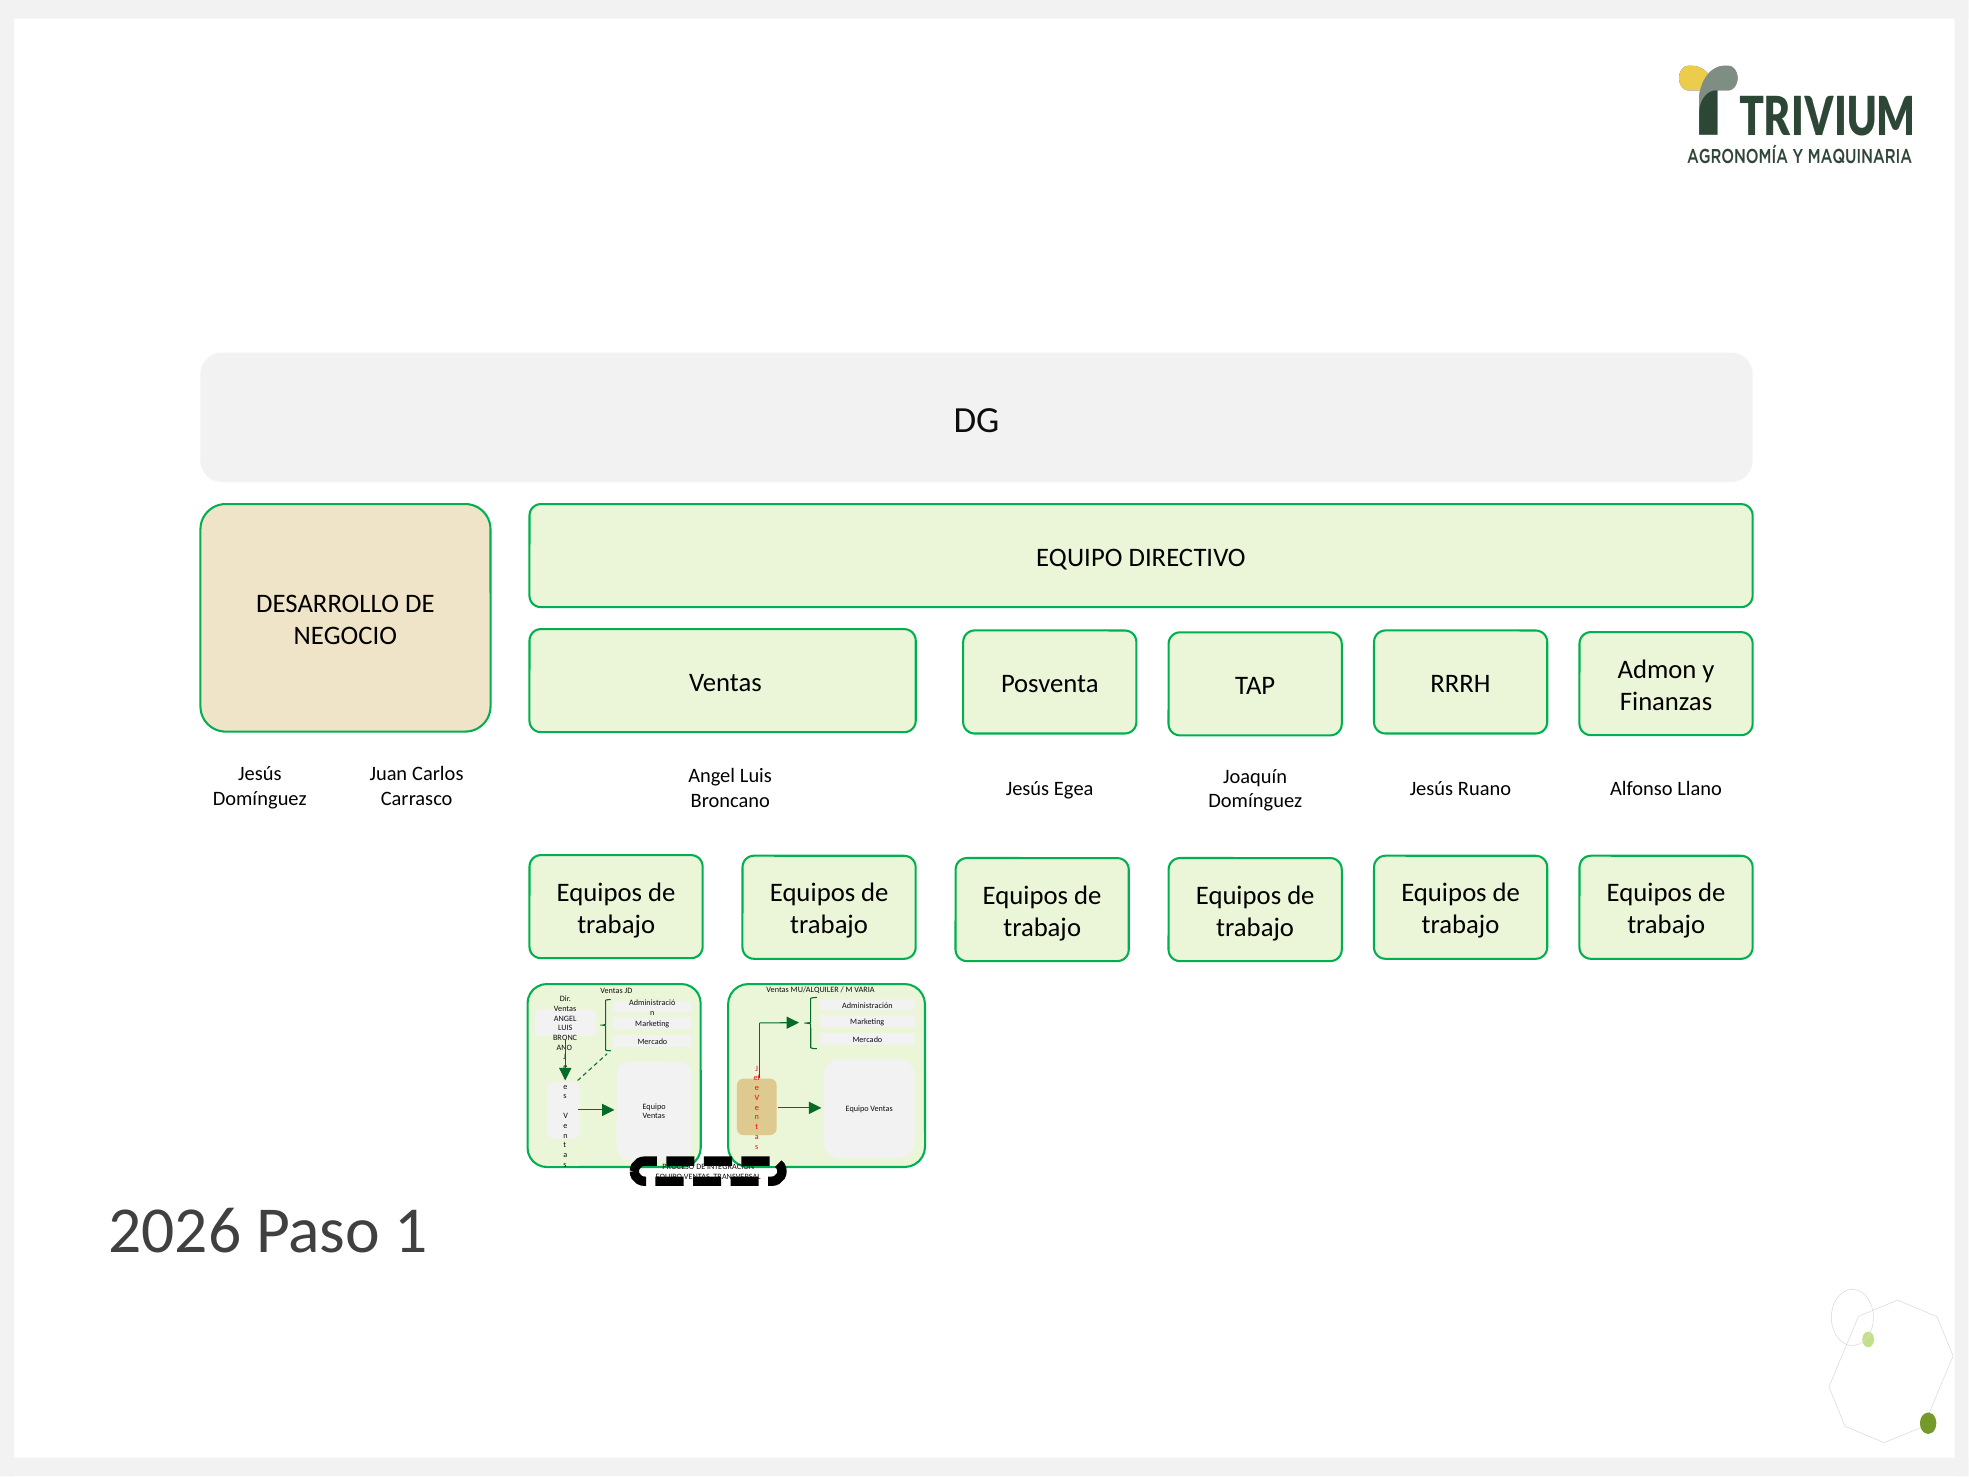

DG
DESARROLLO DE NEGOCIO
EQUIPO DIRECTIVO
 Ventas
Posventa
RRRH
Admon y Finanzas
TAP
Jesús Domínguez
Juan Carlos Carrasco
Angel Luis Broncano
Jesús Ruano
Alfonso Llano
Joaquín Domínguez
Jesús Egea
Equipos de trabajo
Equipos de trabajo
Equipos de trabajo
Equipos de trabajo
Equipos de trabajo
Equipos de trabajo

Ventas JD

Administración
Dir. Ventas
ANGEL LUIS BRONCANO
Marketing
Mercado
Equipo Ventas
Jefes Ventas

Ventas MU/ALQUILER / M VARIA

Administración
Marketing
Mercado
Equipo Ventas
Jefe Ventas
PROCESO DE INTEGRACIÓN EQUIPO VENTAS  TRANSVERSAL
2026 Paso 1